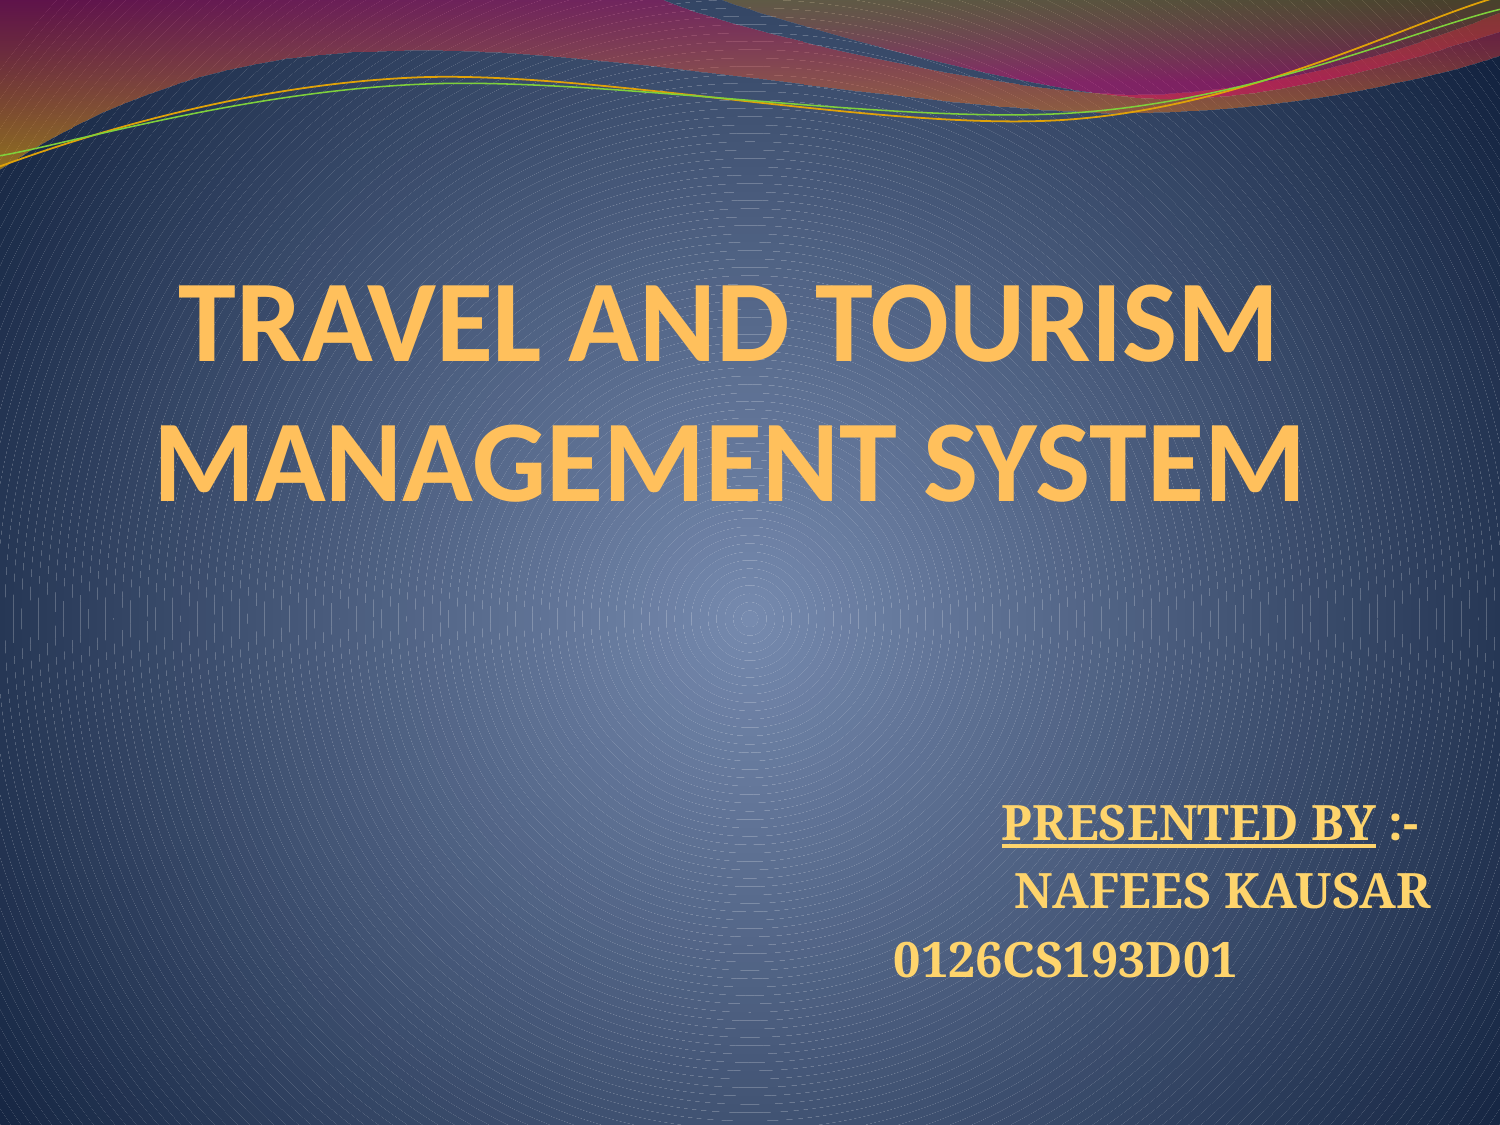

# TRAVEL AND TOURISM MANAGEMENT SYSTEM

PRESENTED BY :-
NAFEES KAUSAR
                                   0126CS193D01